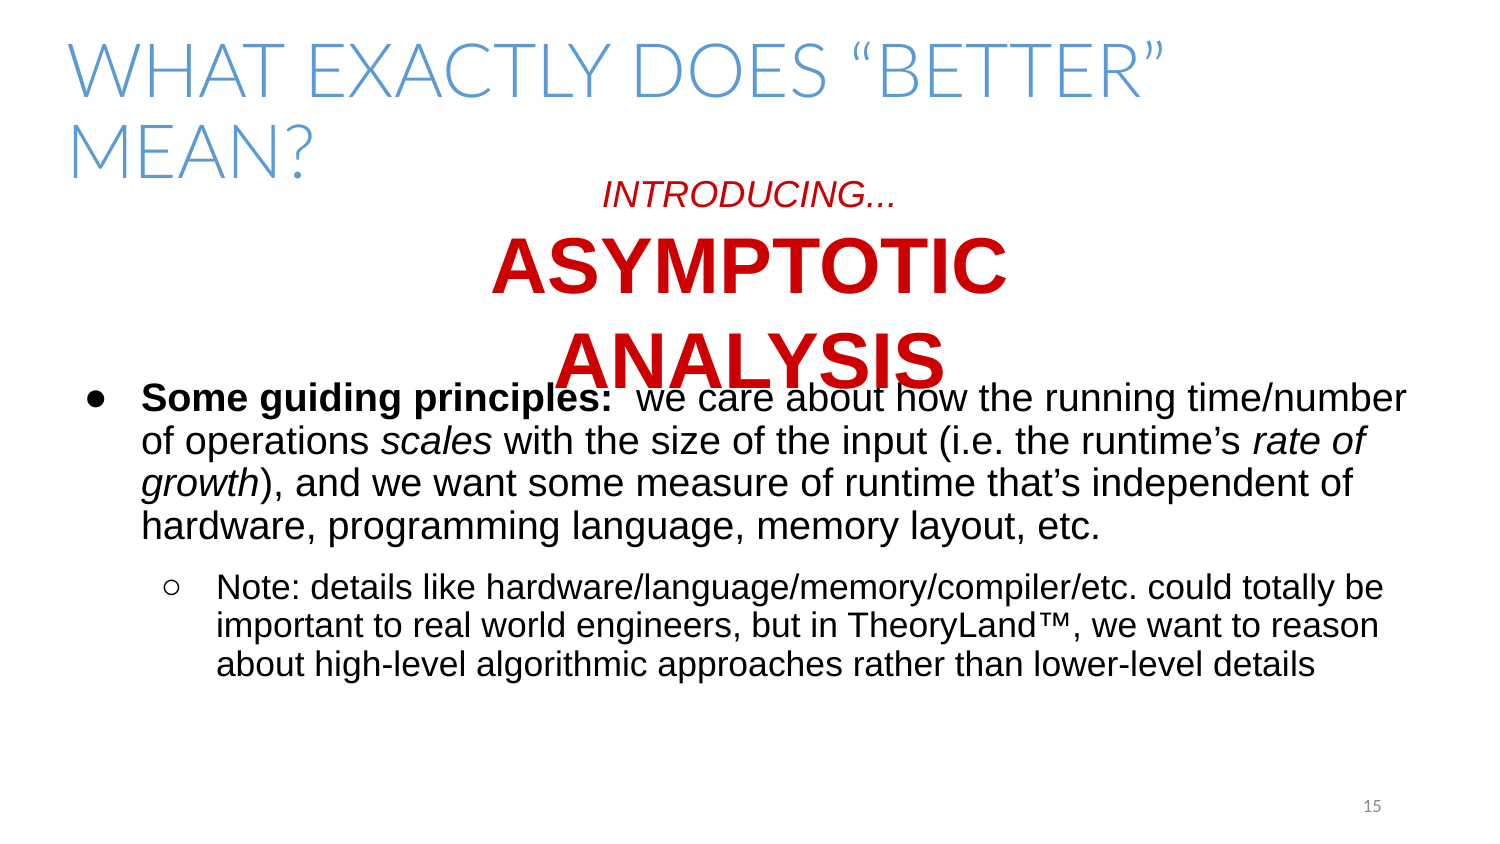

# WHAT EXACTLY DOES “BETTER” MEAN?
INTRODUCING...
ASYMPTOTIC ANALYSIS
Some guiding principles:  we care about how the running time/number of operations scales with the size of the input (i.e. the runtime’s rate of growth), and we want some measure of runtime that’s independent of hardware, programming language, memory layout, etc.
Note: details like hardware/language/memory/compiler/etc. could totally be important to real world engineers, but in TheoryLand™, we want to reason about high-level algorithmic approaches rather than lower-level details
15